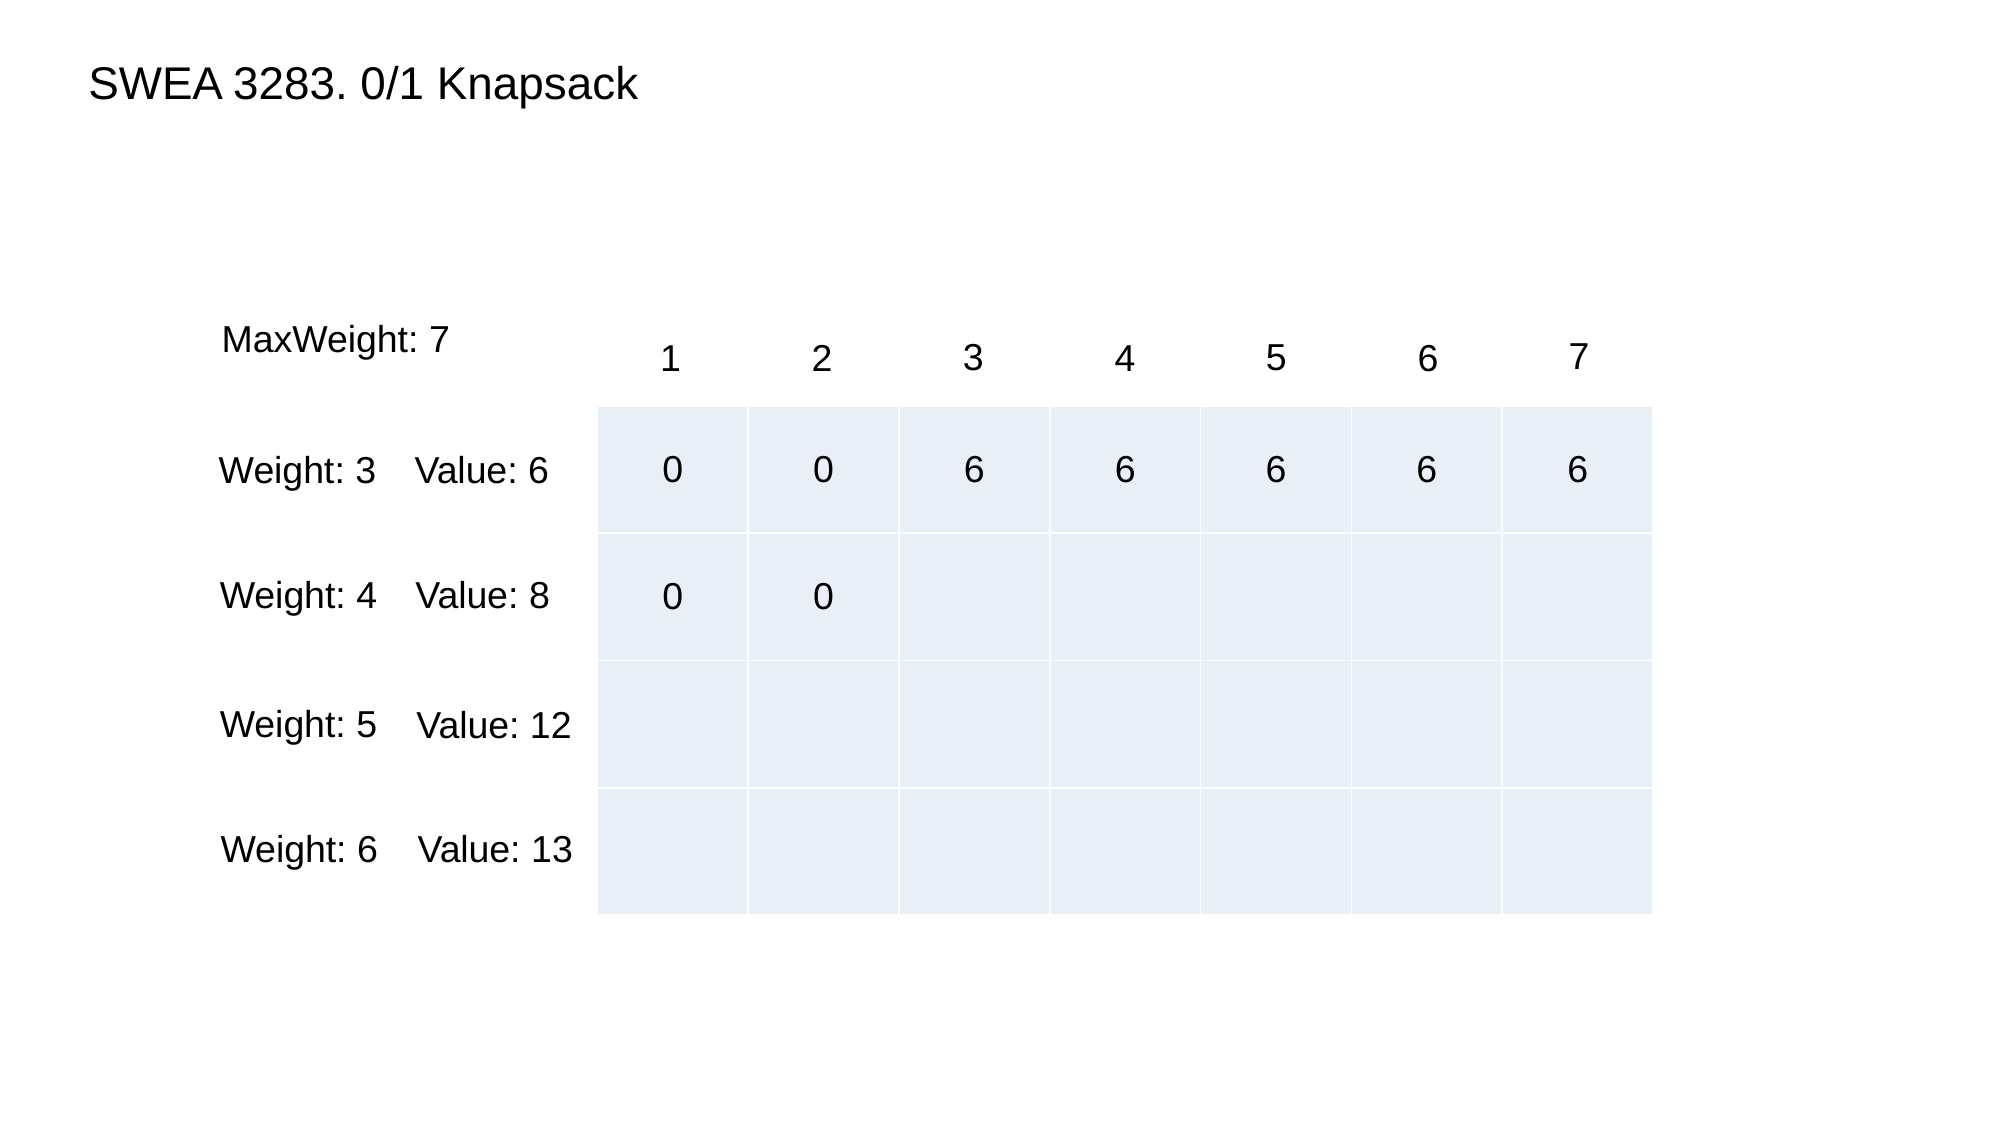

SWEA 3283. 0/1 Knapsack
MaxWeight: 7
7
3
5
4
6
1
2
| 0 | 0 | 6 | 6 | 6 | 6 | 6 |
| --- | --- | --- | --- | --- | --- | --- |
| 0 | 0 |  |  |  |  |  |
|  |  |  |  |  |  |  |
|  |  |  |  |  |  |  |
Weight: 3
Value: 6
Weight: 4
Value: 8
Weight: 5
Value: 12
Weight: 6
Value: 13